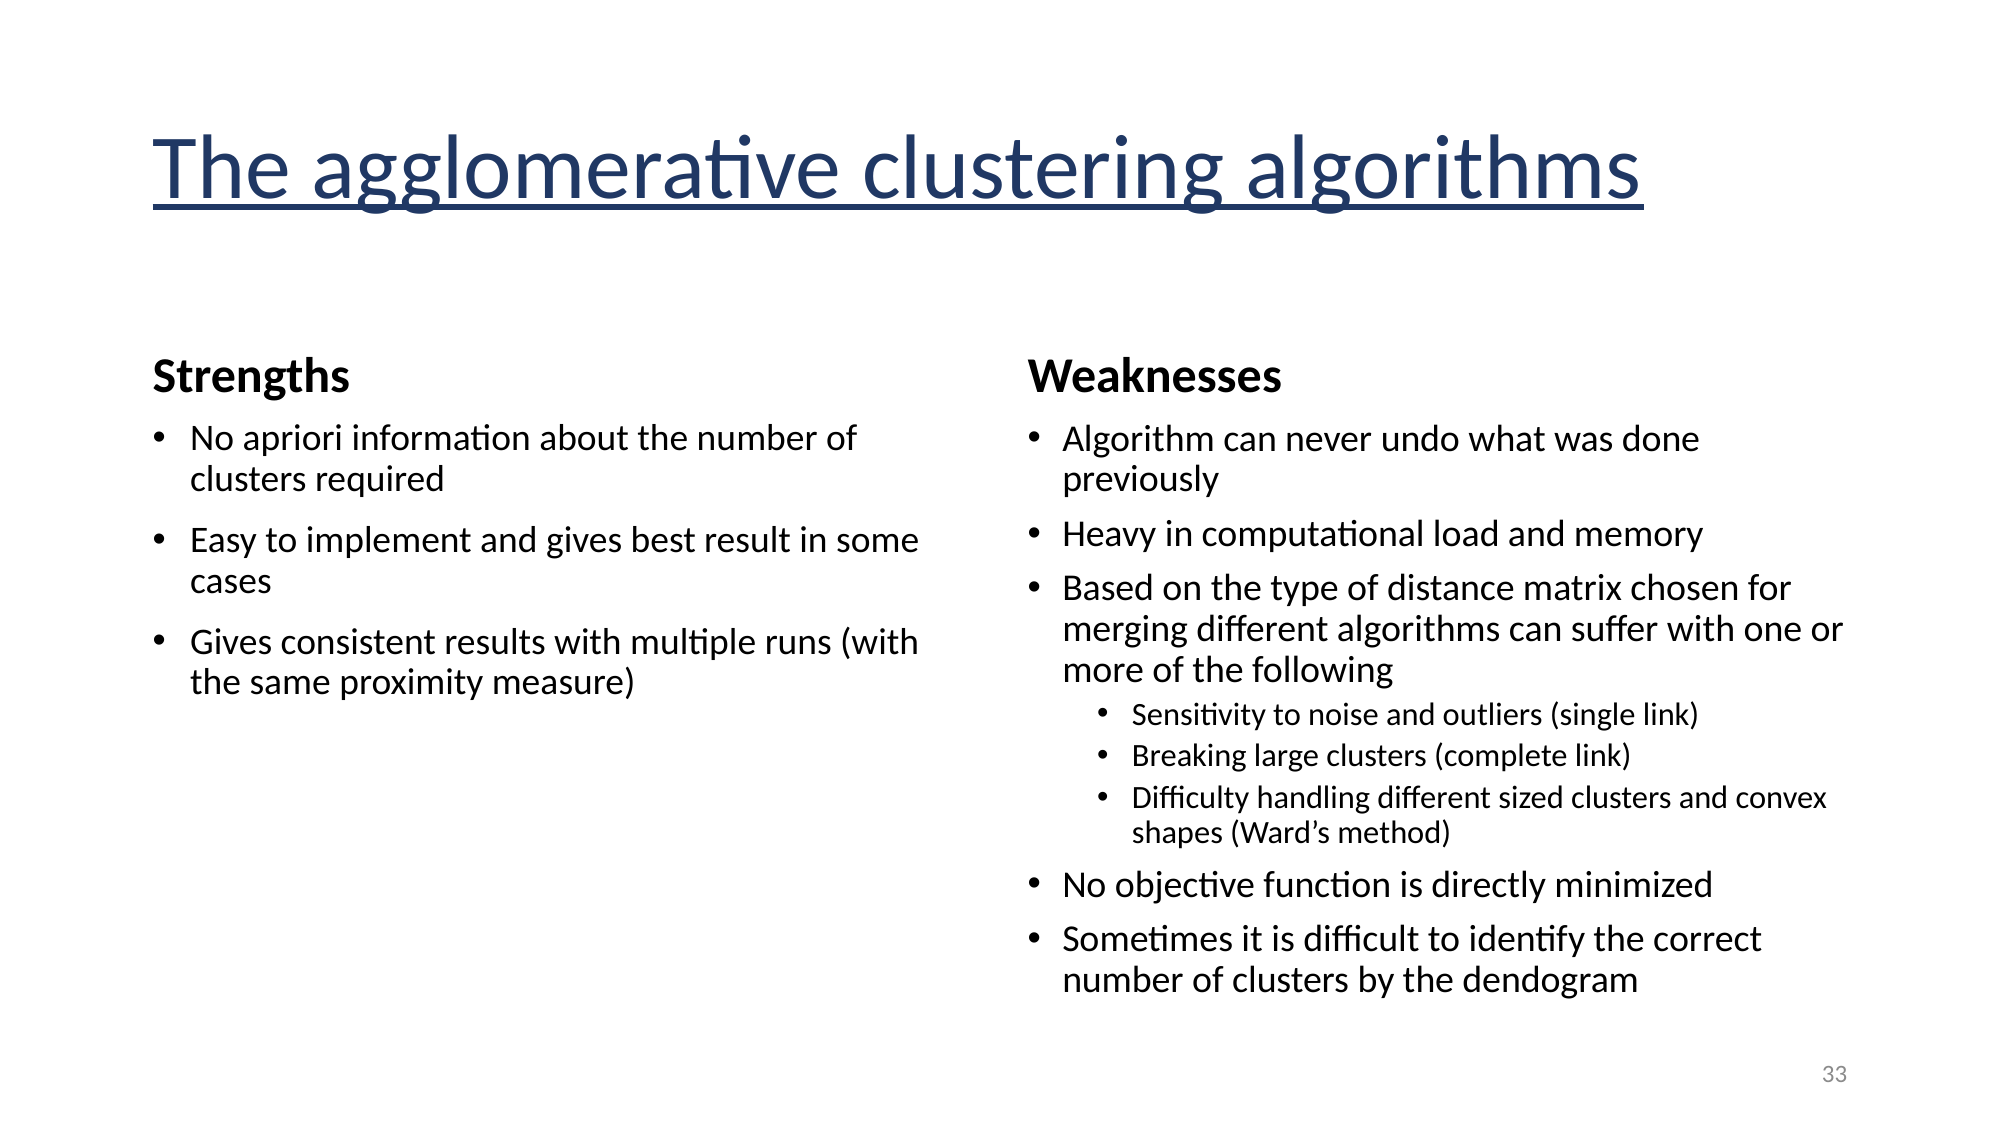

# The agglomerative clustering algorithms
Strengths
Weaknesses
No apriori information about the number of clusters required
Easy to implement and gives best result in some cases
Gives consistent results with multiple runs (with the same proximity measure)
Algorithm can never undo what was done previously
Heavy in computational load and memory
Based on the type of distance matrix chosen for merging different algorithms can suffer with one or more of the following
Sensitivity to noise and outliers (single link)
Breaking large clusters (complete link)
Difficulty handling different sized clusters and convex shapes (Ward’s method)
No objective function is directly minimized
Sometimes it is difficult to identify the correct number of clusters by the dendogram
33